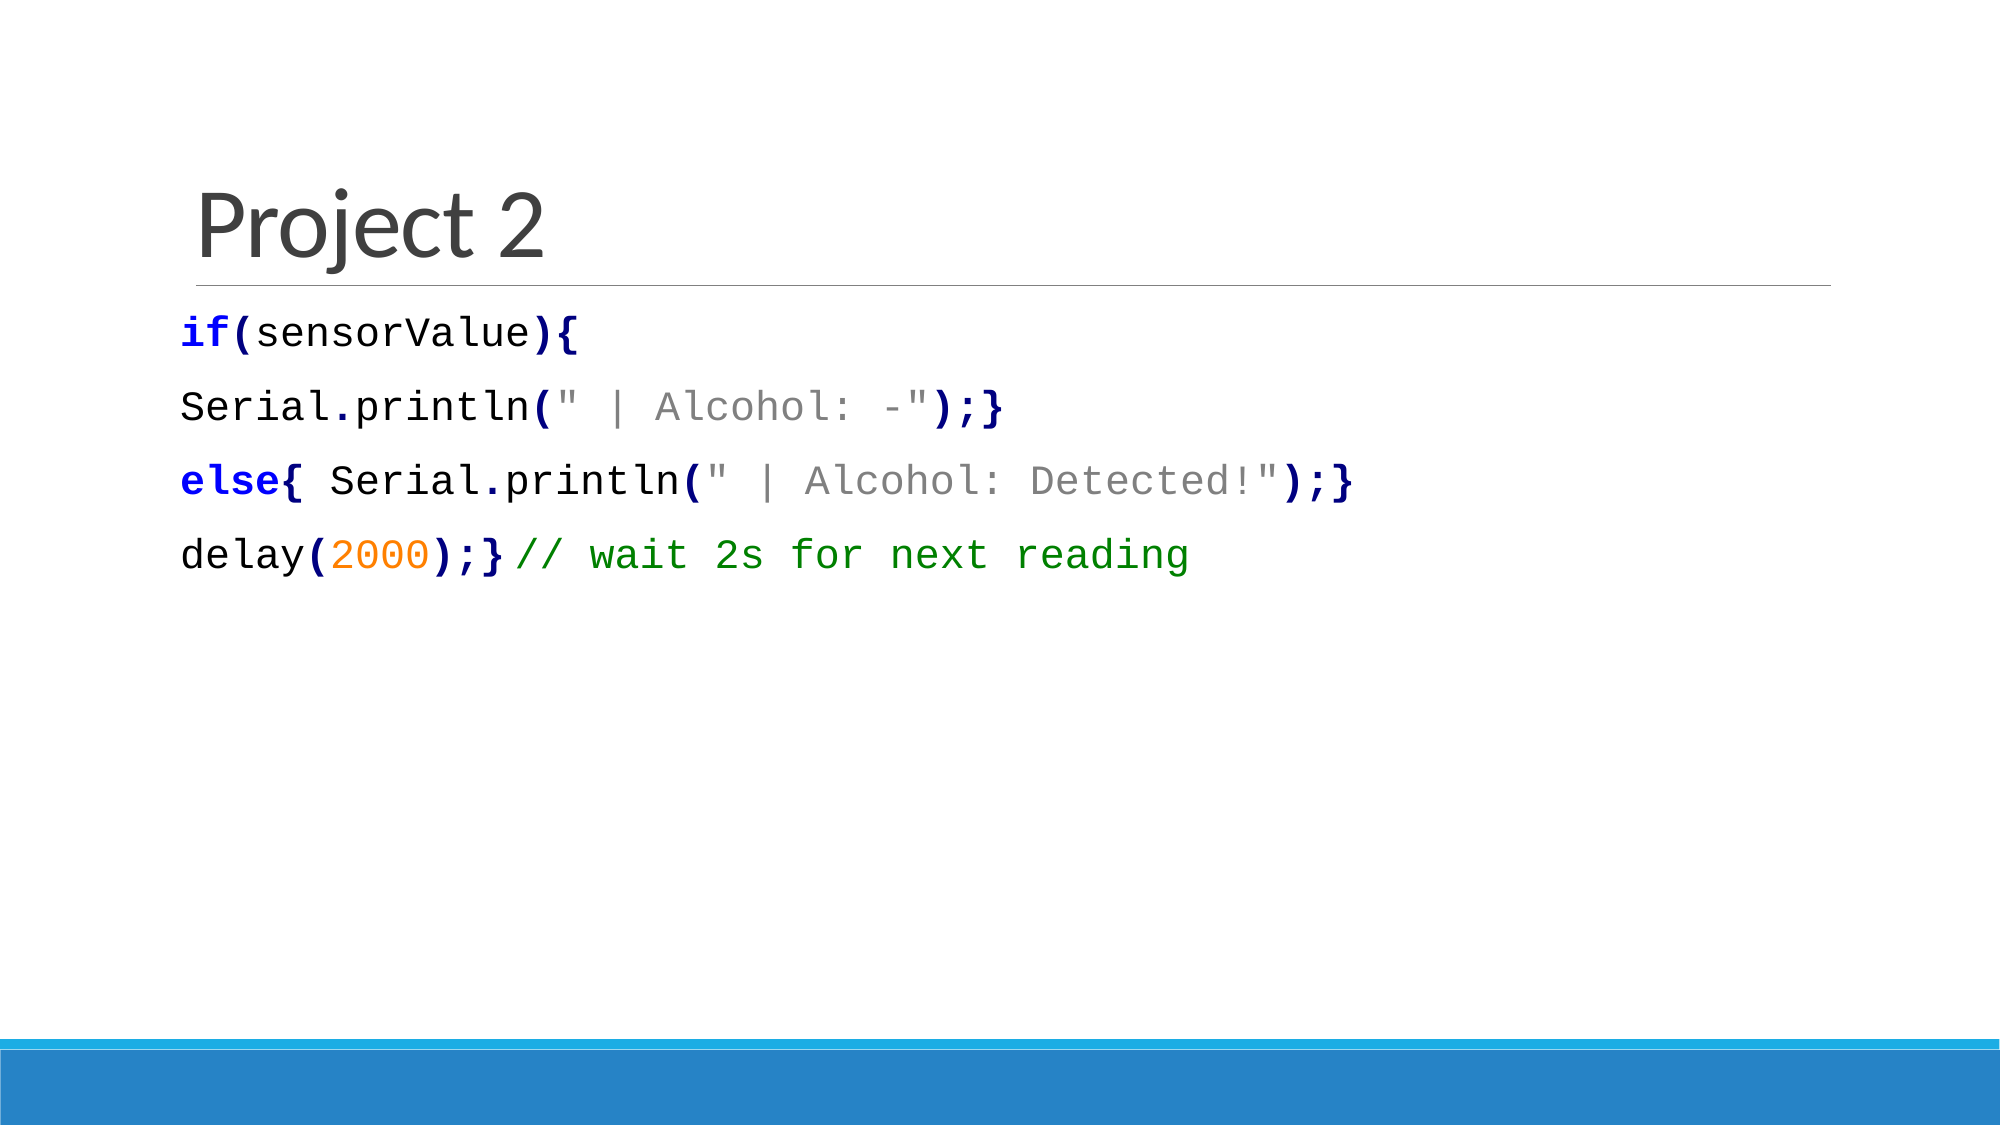

# Project 2
if(sensorValue){
Serial.println(" | Alcohol: -");}
else{ Serial.println(" | Alcohol: Detected!");}
delay(2000);} // wait 2s for next reading